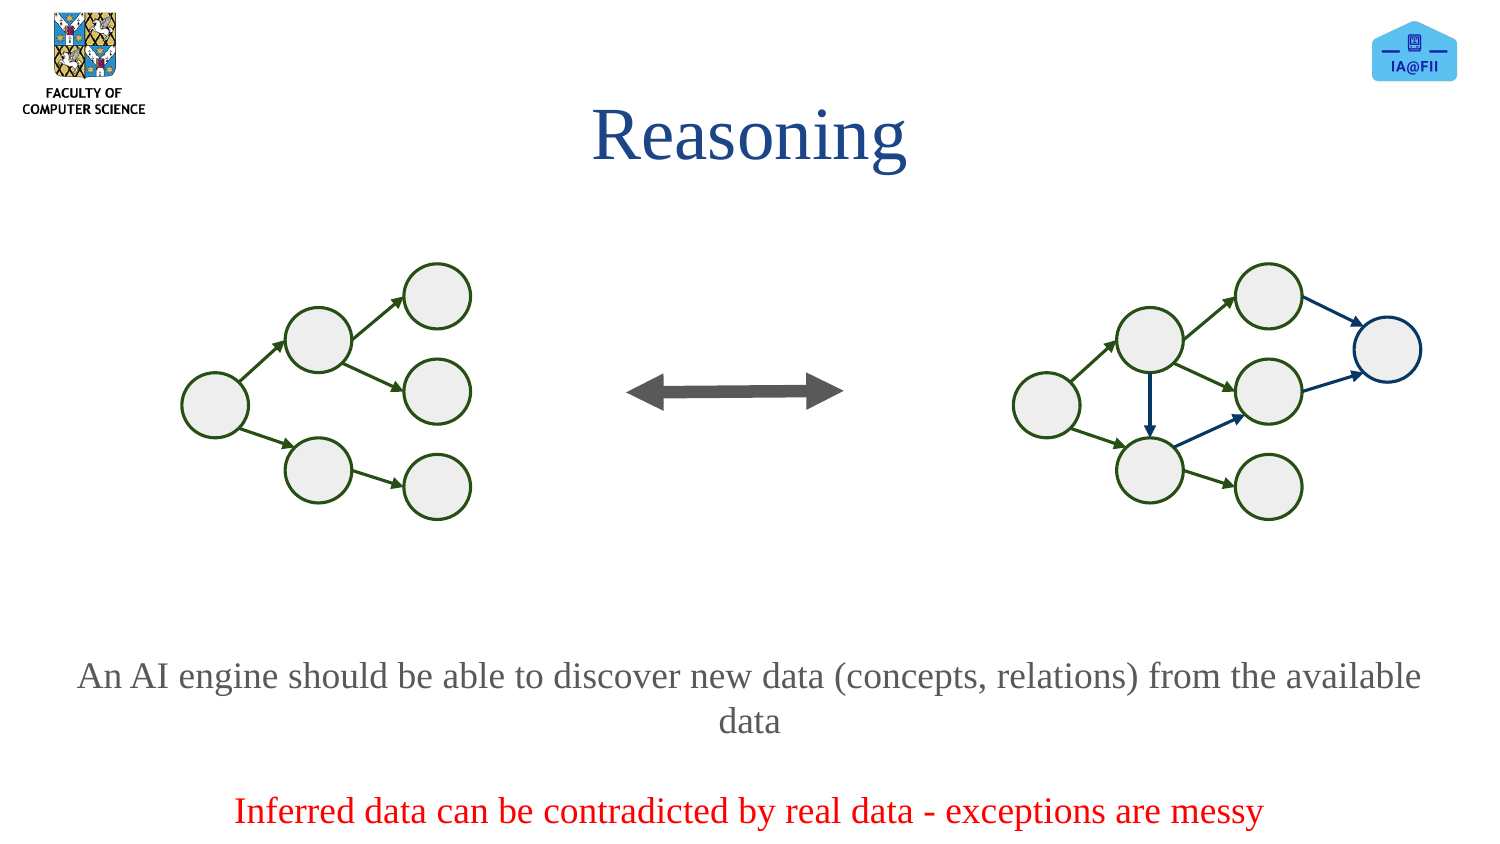

# Reasoning

An AI engine should be able to discover new data (concepts, relations) from the available data

Inferred data can be contradicted by real data - exceptions are messy